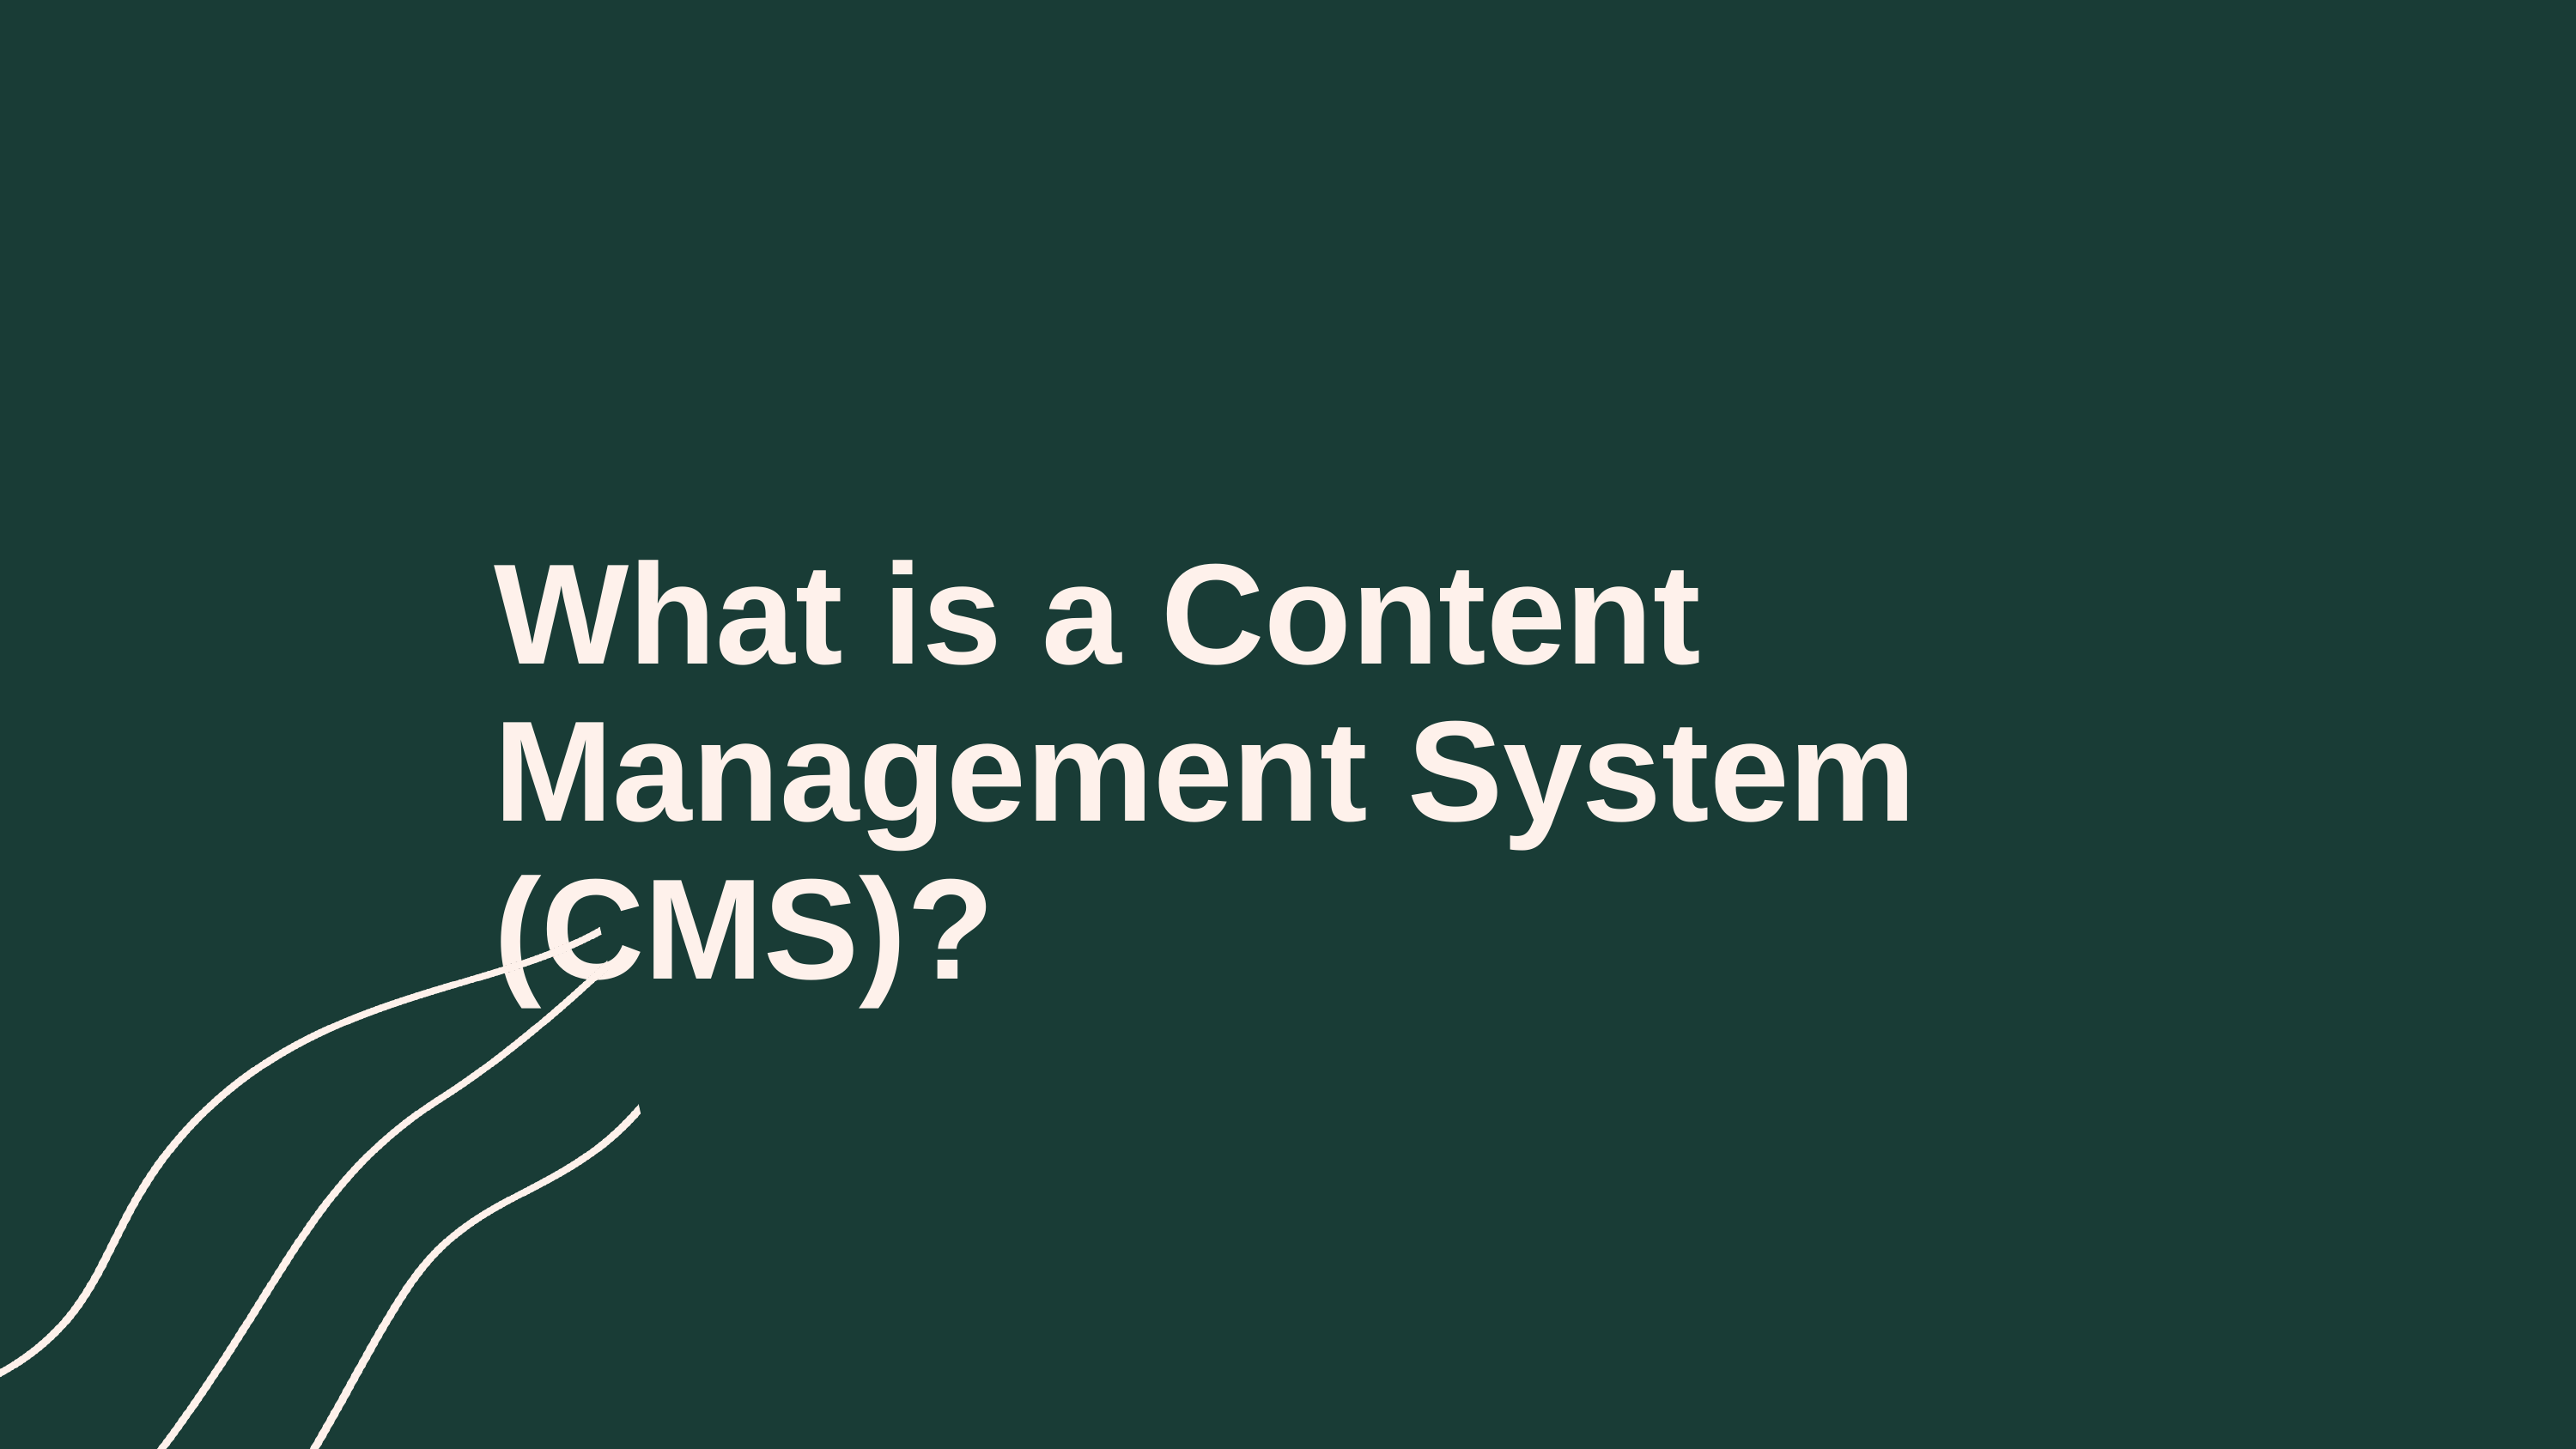

What is a Content Management System (CMS)?